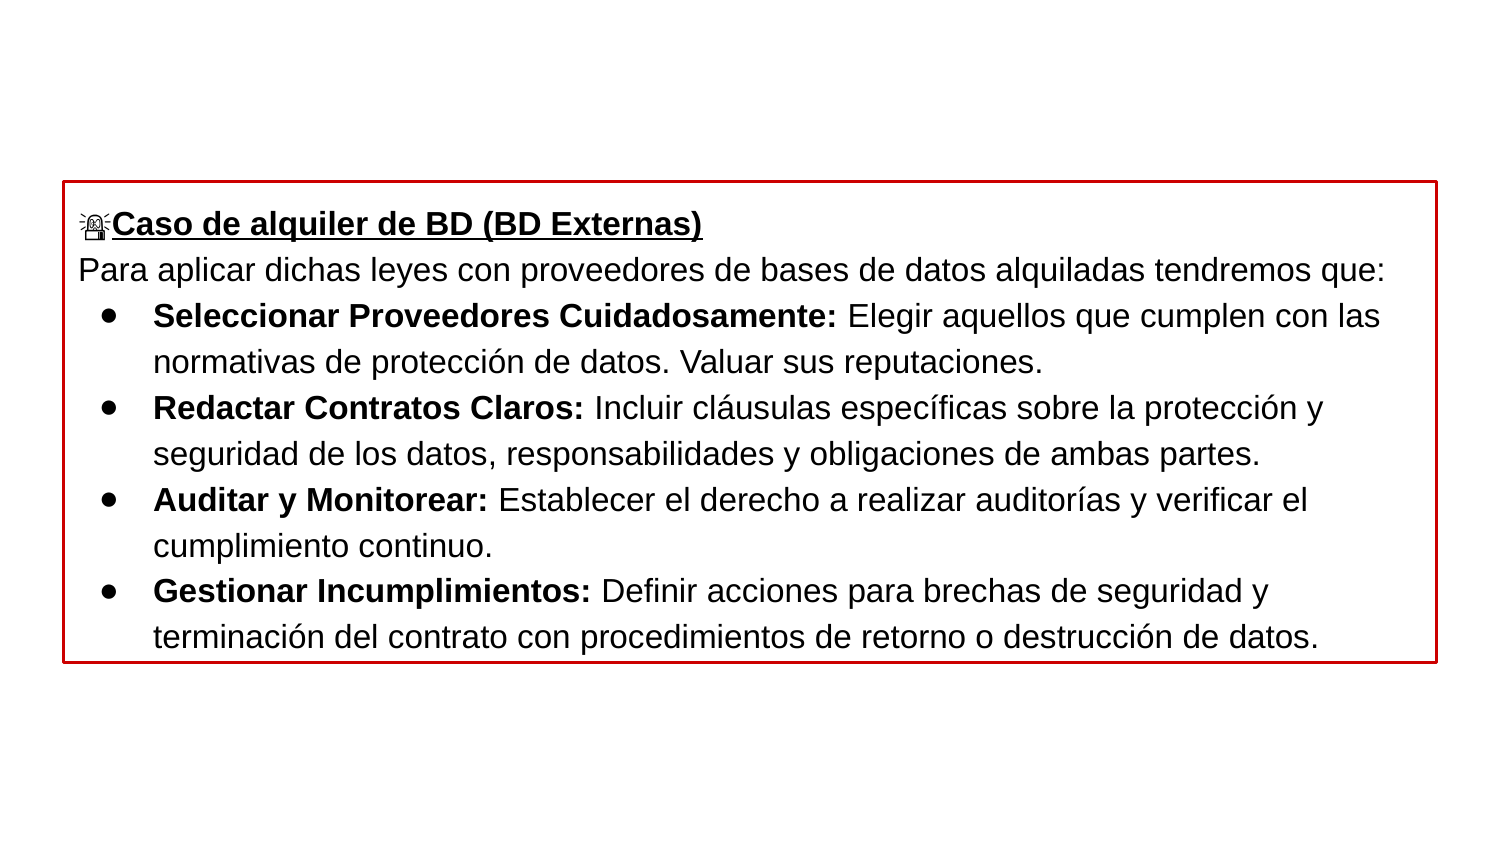

🚨Caso de alquiler de BD (BD Externas)
Para aplicar dichas leyes con proveedores de bases de datos alquiladas tendremos que:
Seleccionar Proveedores Cuidadosamente: Elegir aquellos que cumplen con las normativas de protección de datos. Valuar sus reputaciones.
Redactar Contratos Claros: Incluir cláusulas específicas sobre la protección y seguridad de los datos, responsabilidades y obligaciones de ambas partes.
Auditar y Monitorear: Establecer el derecho a realizar auditorías y verificar el cumplimiento continuo.
Gestionar Incumplimientos: Definir acciones para brechas de seguridad y terminación del contrato con procedimientos de retorno o destrucción de datos.